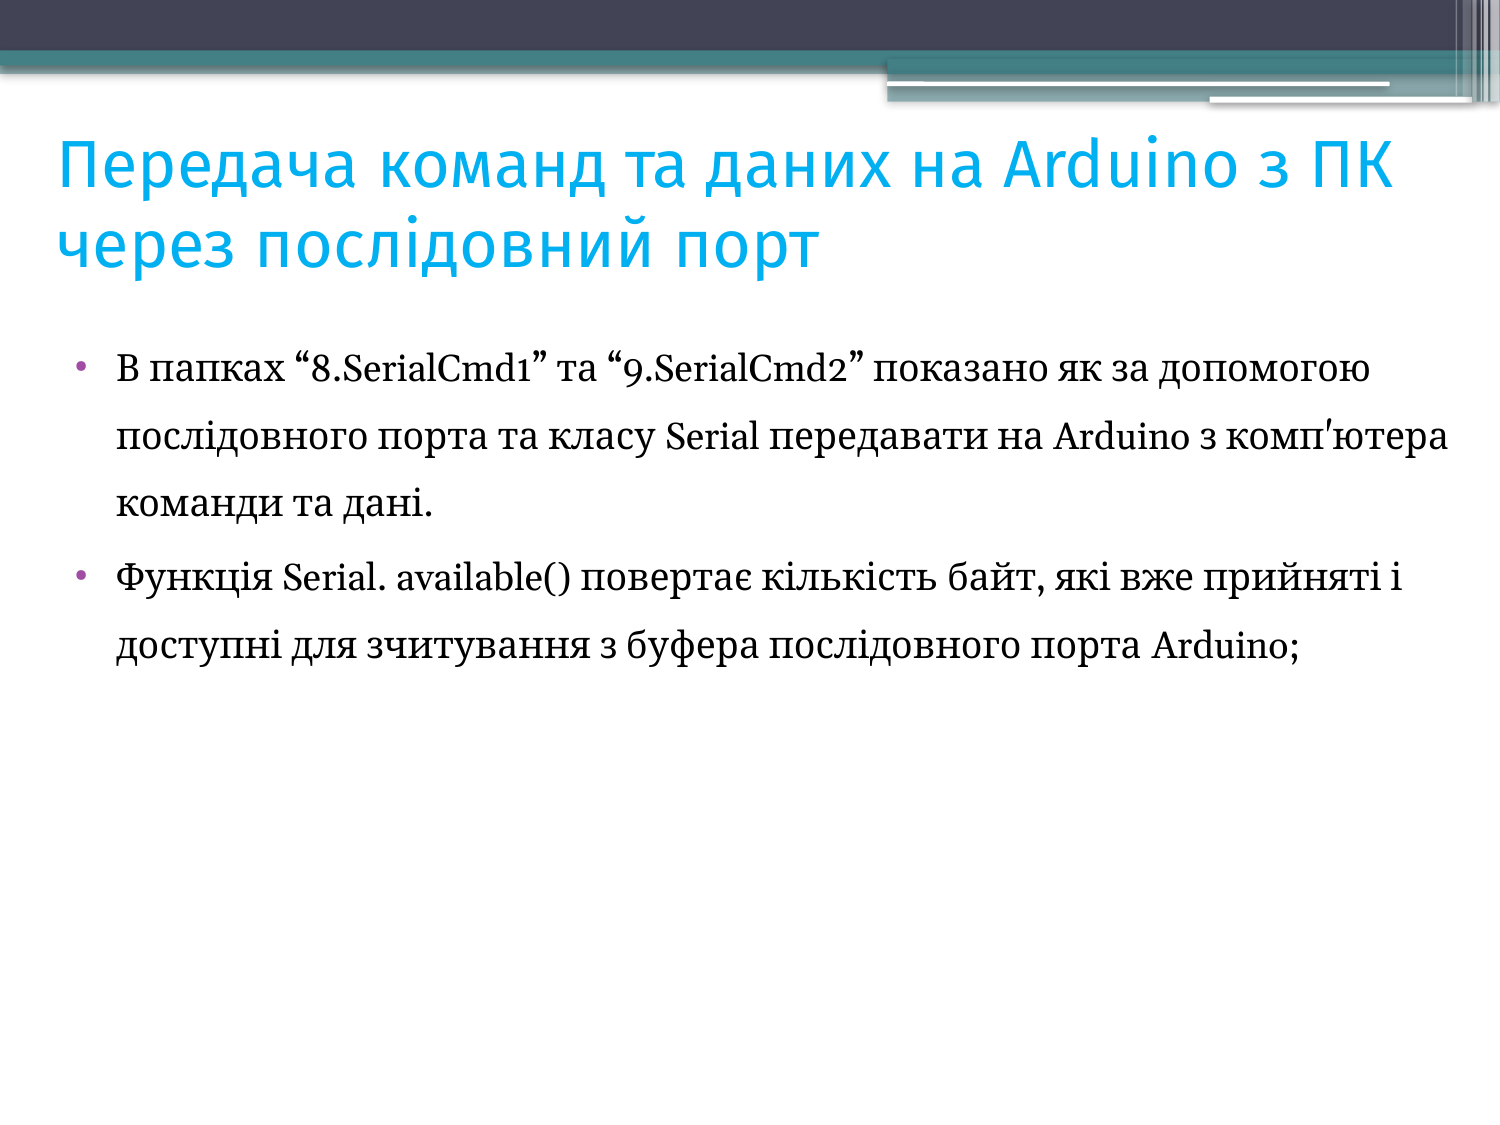

# Передача команд та даних на Arduino з ПК через послідовний порт
В папках “8.SerialCmd1” та “9.SerialCmd2” показано як за допомогою послідовного порта та класу Serial передавати на Arduino з комп'ютера команди та дані.
Функція Serial. available() повертає кількість байт, які вже прийняті і доступні для зчитування з буфера послідовного порта Arduino;